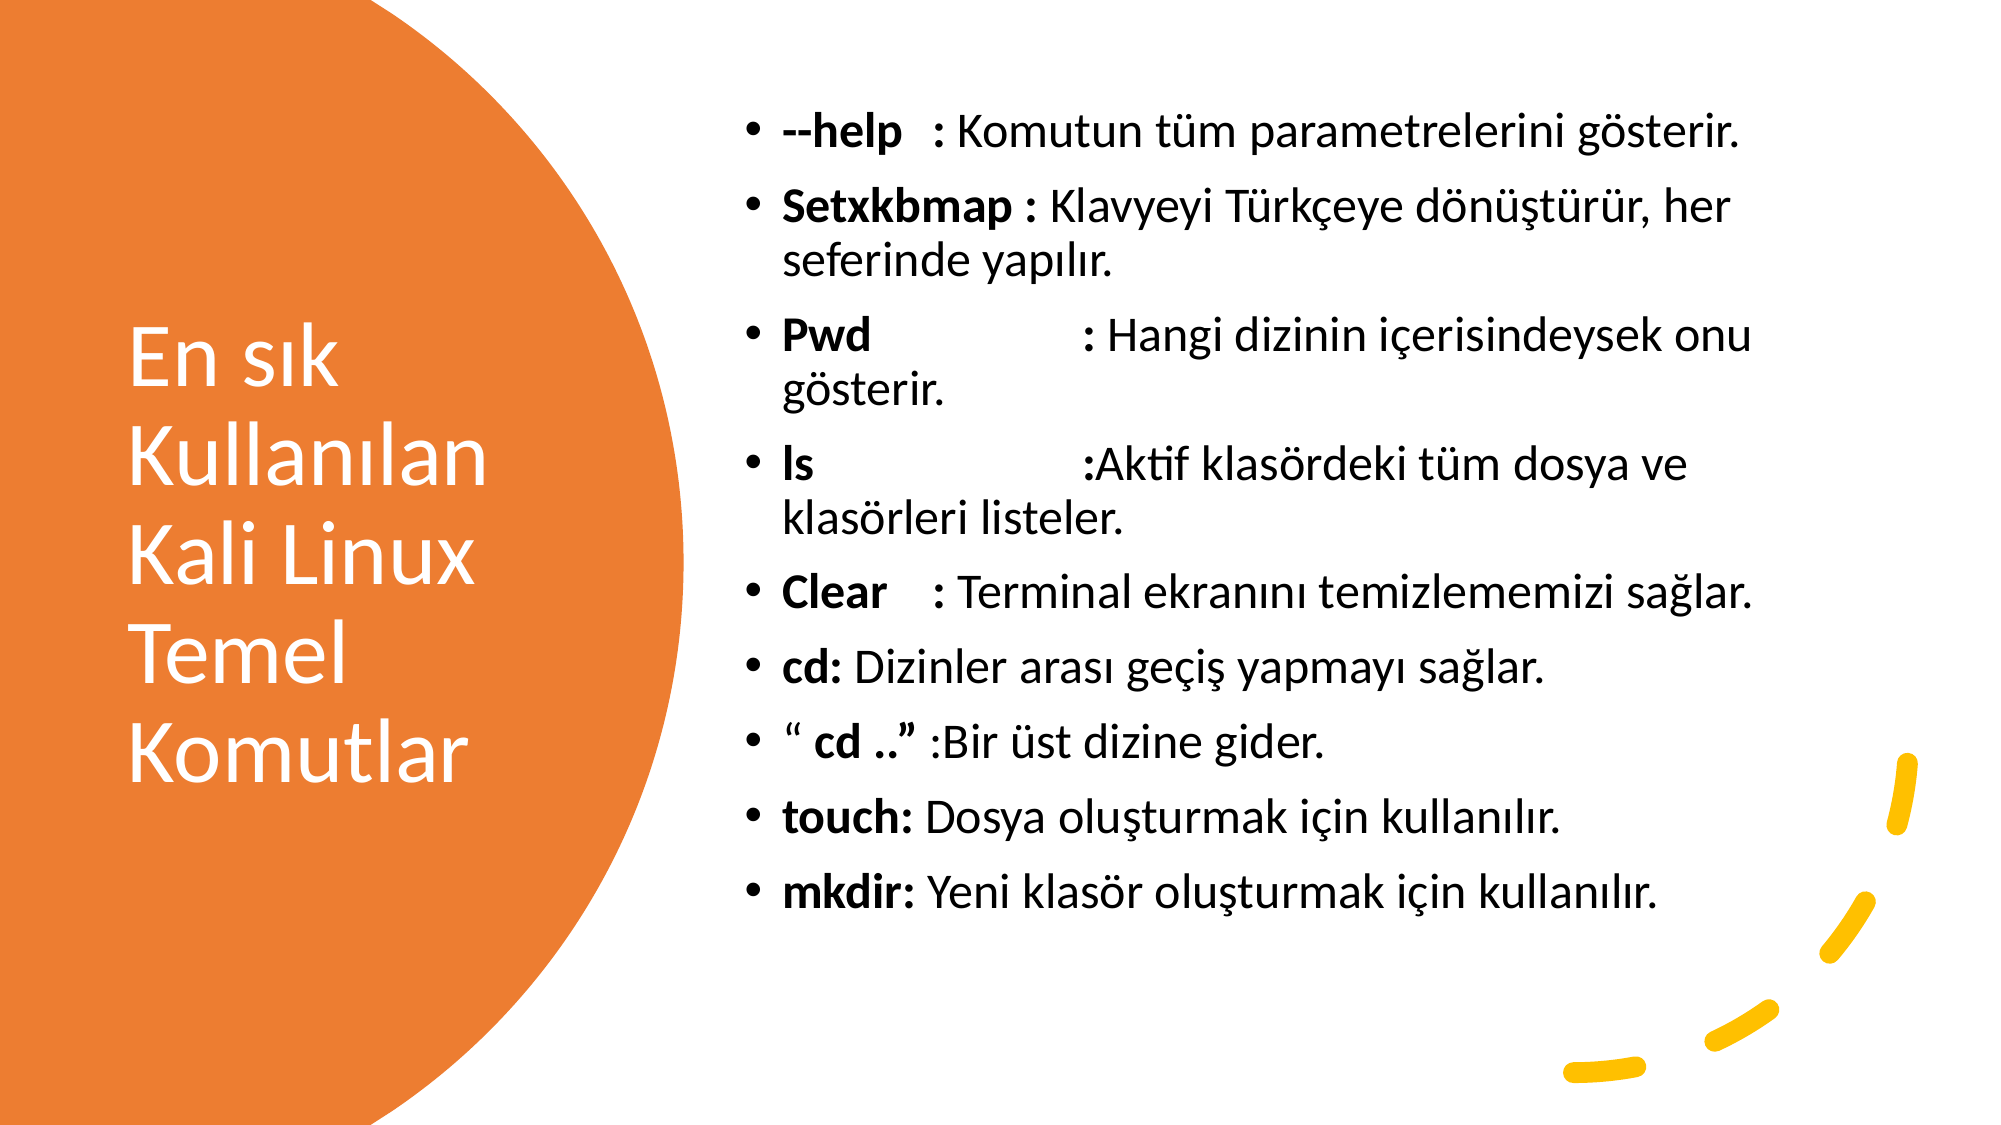

--help 	: Komutun tüm parametrelerini gösterir.
Setxkbmap : Klavyeyi Türkçeye dönüştürür, her seferinde yapılır.
Pwd		: Hangi dizinin içerisindeysek onu gösterir.
ls 		:Aktif klasördeki tüm dosya ve klasörleri listeler.
Clear	: Terminal ekranını temizlememizi sağlar.
cd: Dizinler arası geçiş yapmayı sağlar.
“ cd ..” :Bir üst dizine gider.
touch: Dosya oluşturmak için kullanılır.
mkdir: Yeni klasör oluşturmak için kullanılır.

# En sık Kullanılan Kali Linux Temel Komutlar